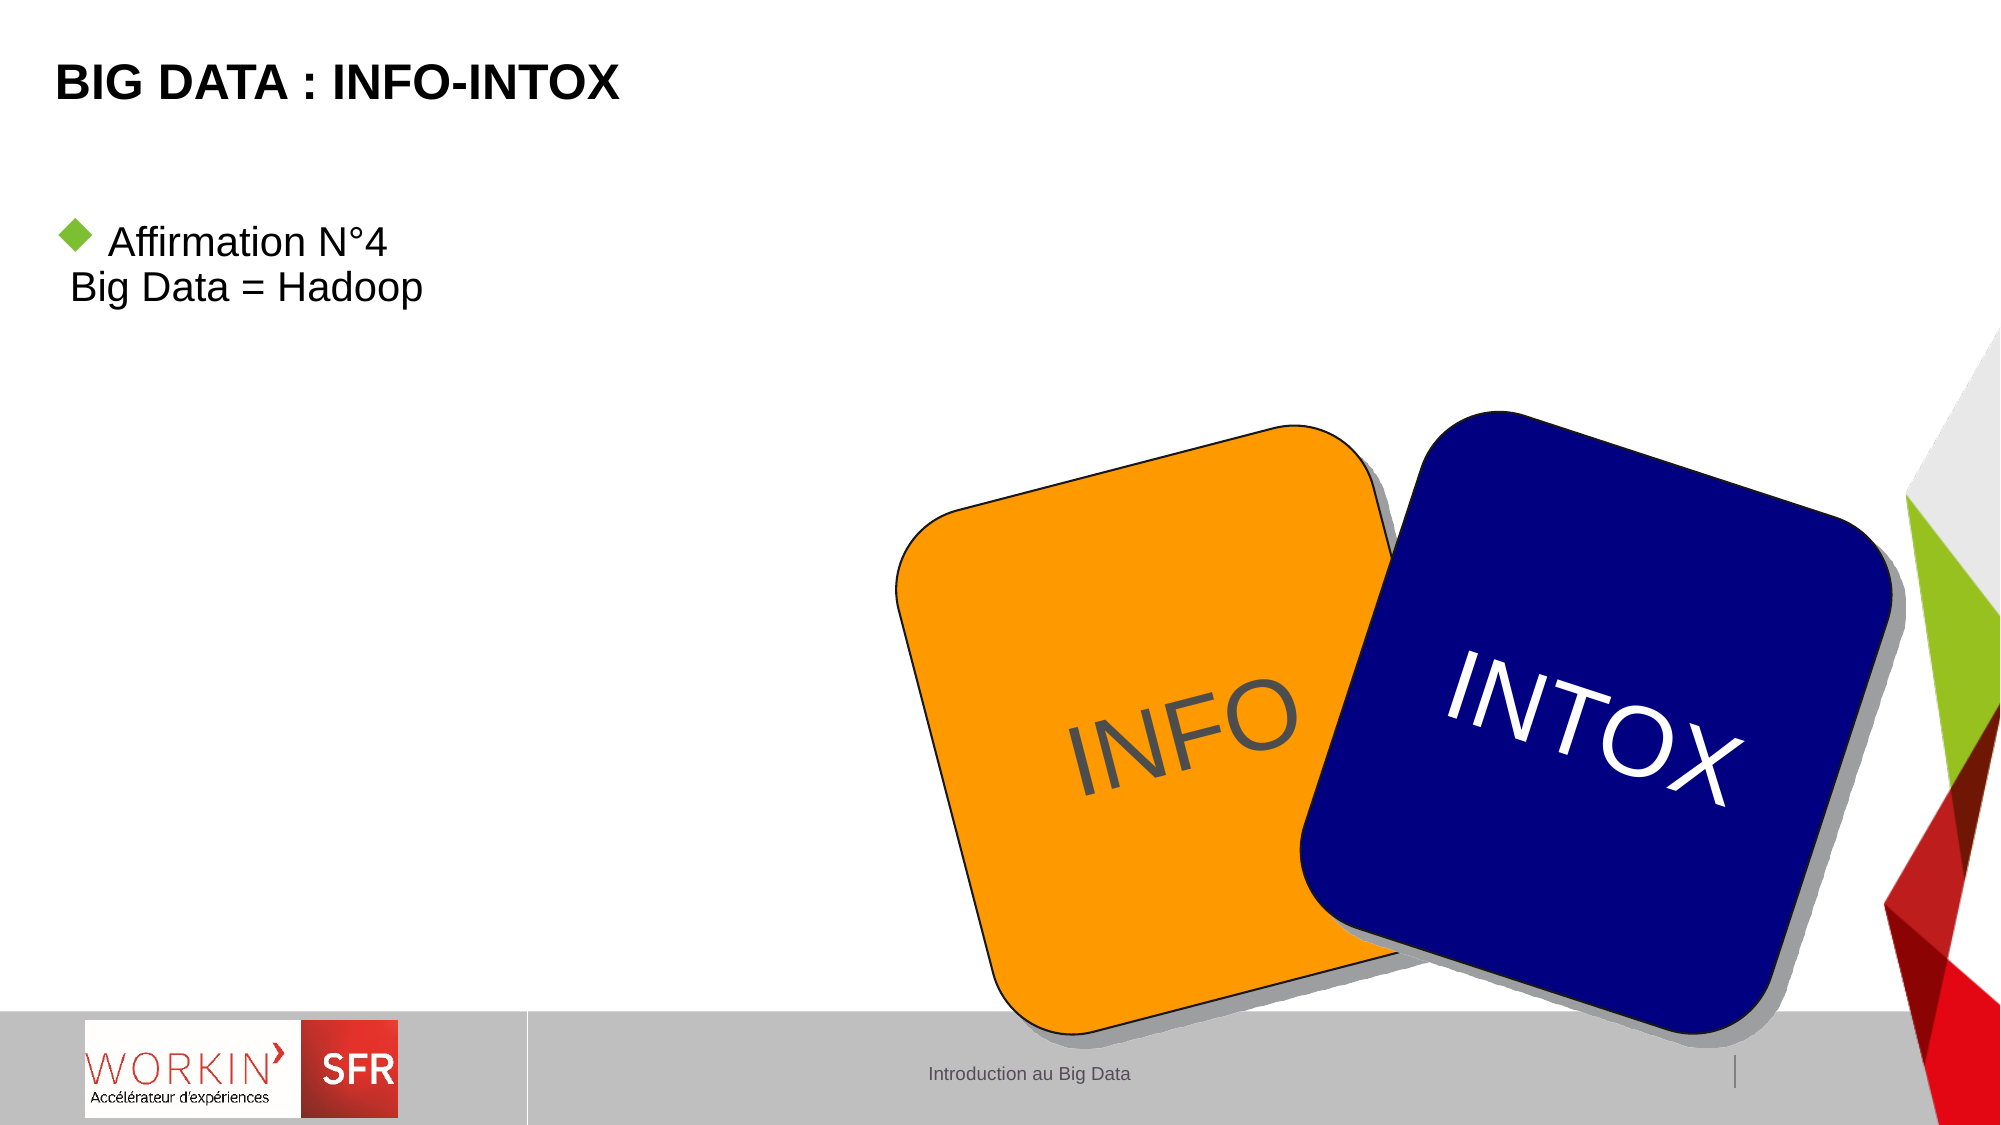

BIG DATA : INFO-INTOX
 Affirmation N°4
Big Data = Hadoop

INTOX
INFO